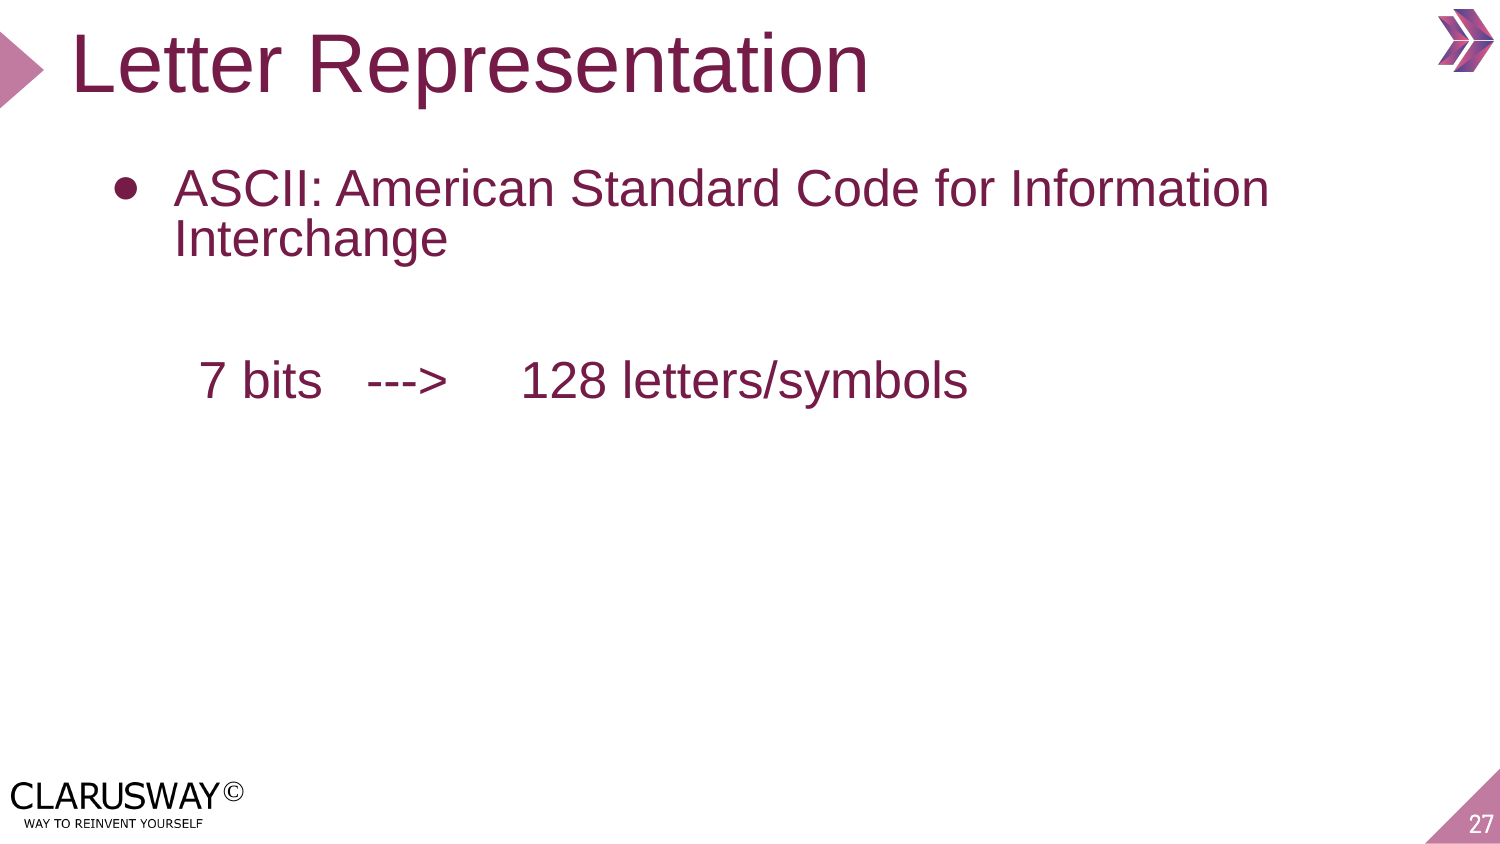

Letter Representation
ASCII: American Standard Code for Information Interchange
7 bits   --->     128 letters/symbols
27